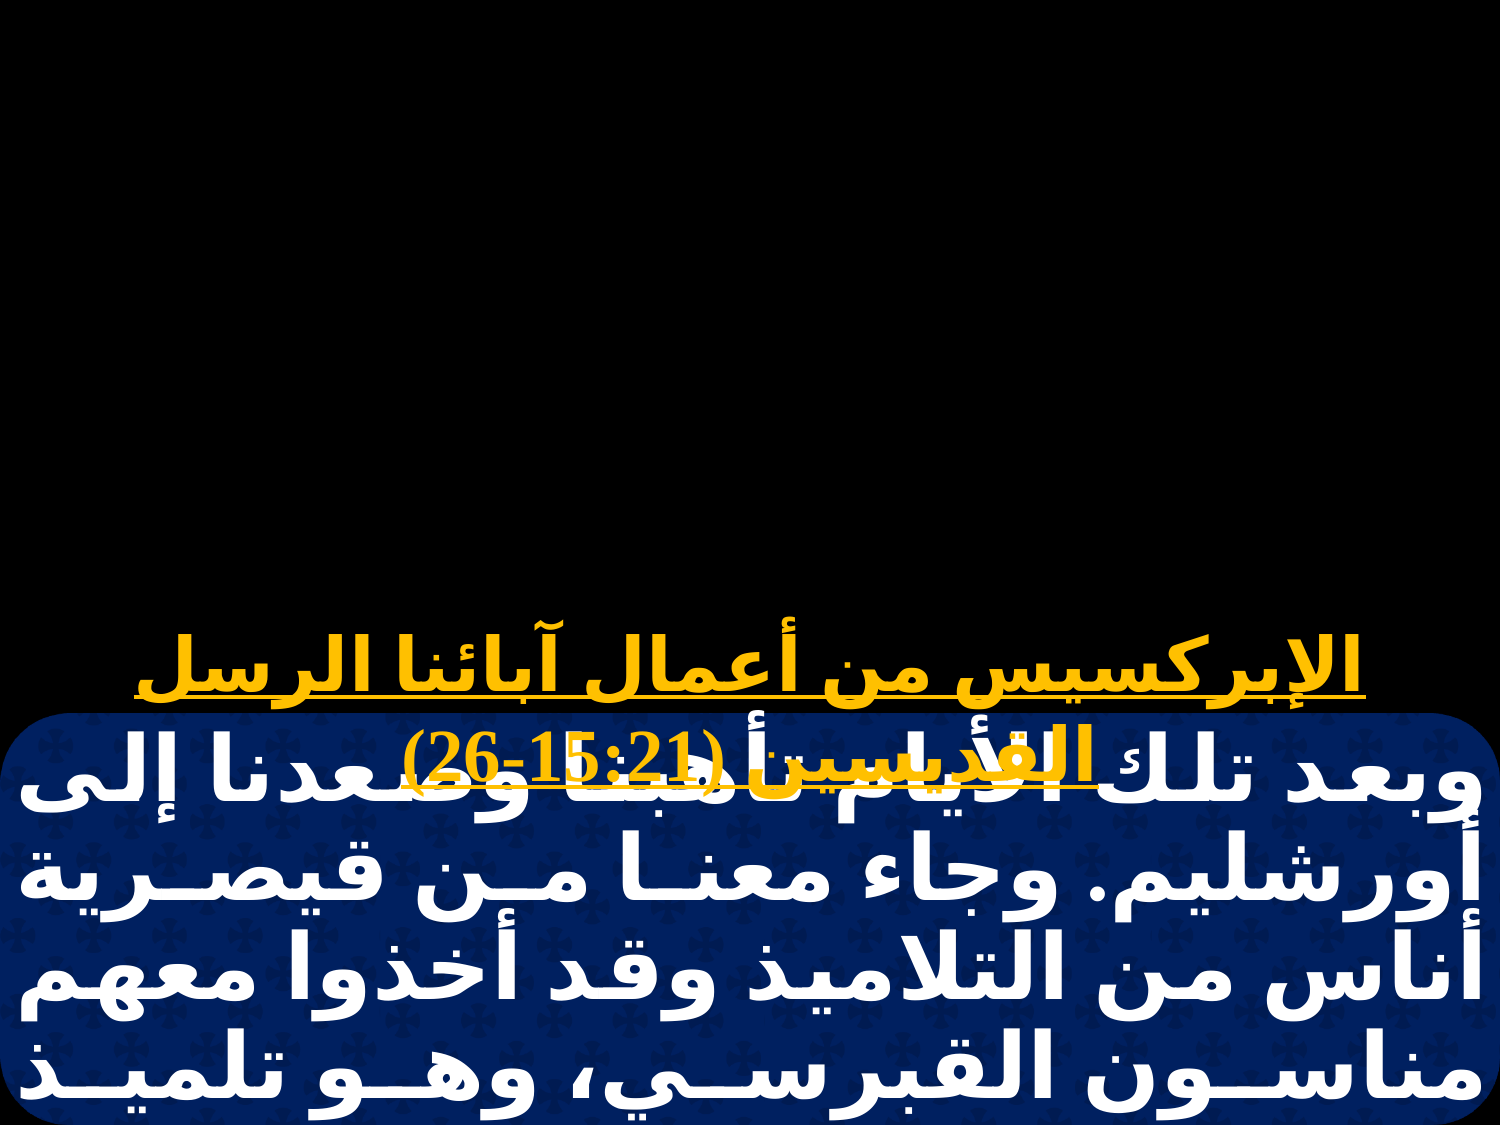

الإبركسيس من أعمال آبائنا الرسل القديسين (15:21-26)
وبعد تلك الأيام تأهبنا وصعدنا إلى أورشليم. وجاء معنا من قيصرية أناس من التلاميذ وقد أخذوا معهم مناسون القبرسي، وهو تلميذ قديم، لننزل عنده. ولما قدمنا إلى أورشليم قبلنا الإخوة بفرح.